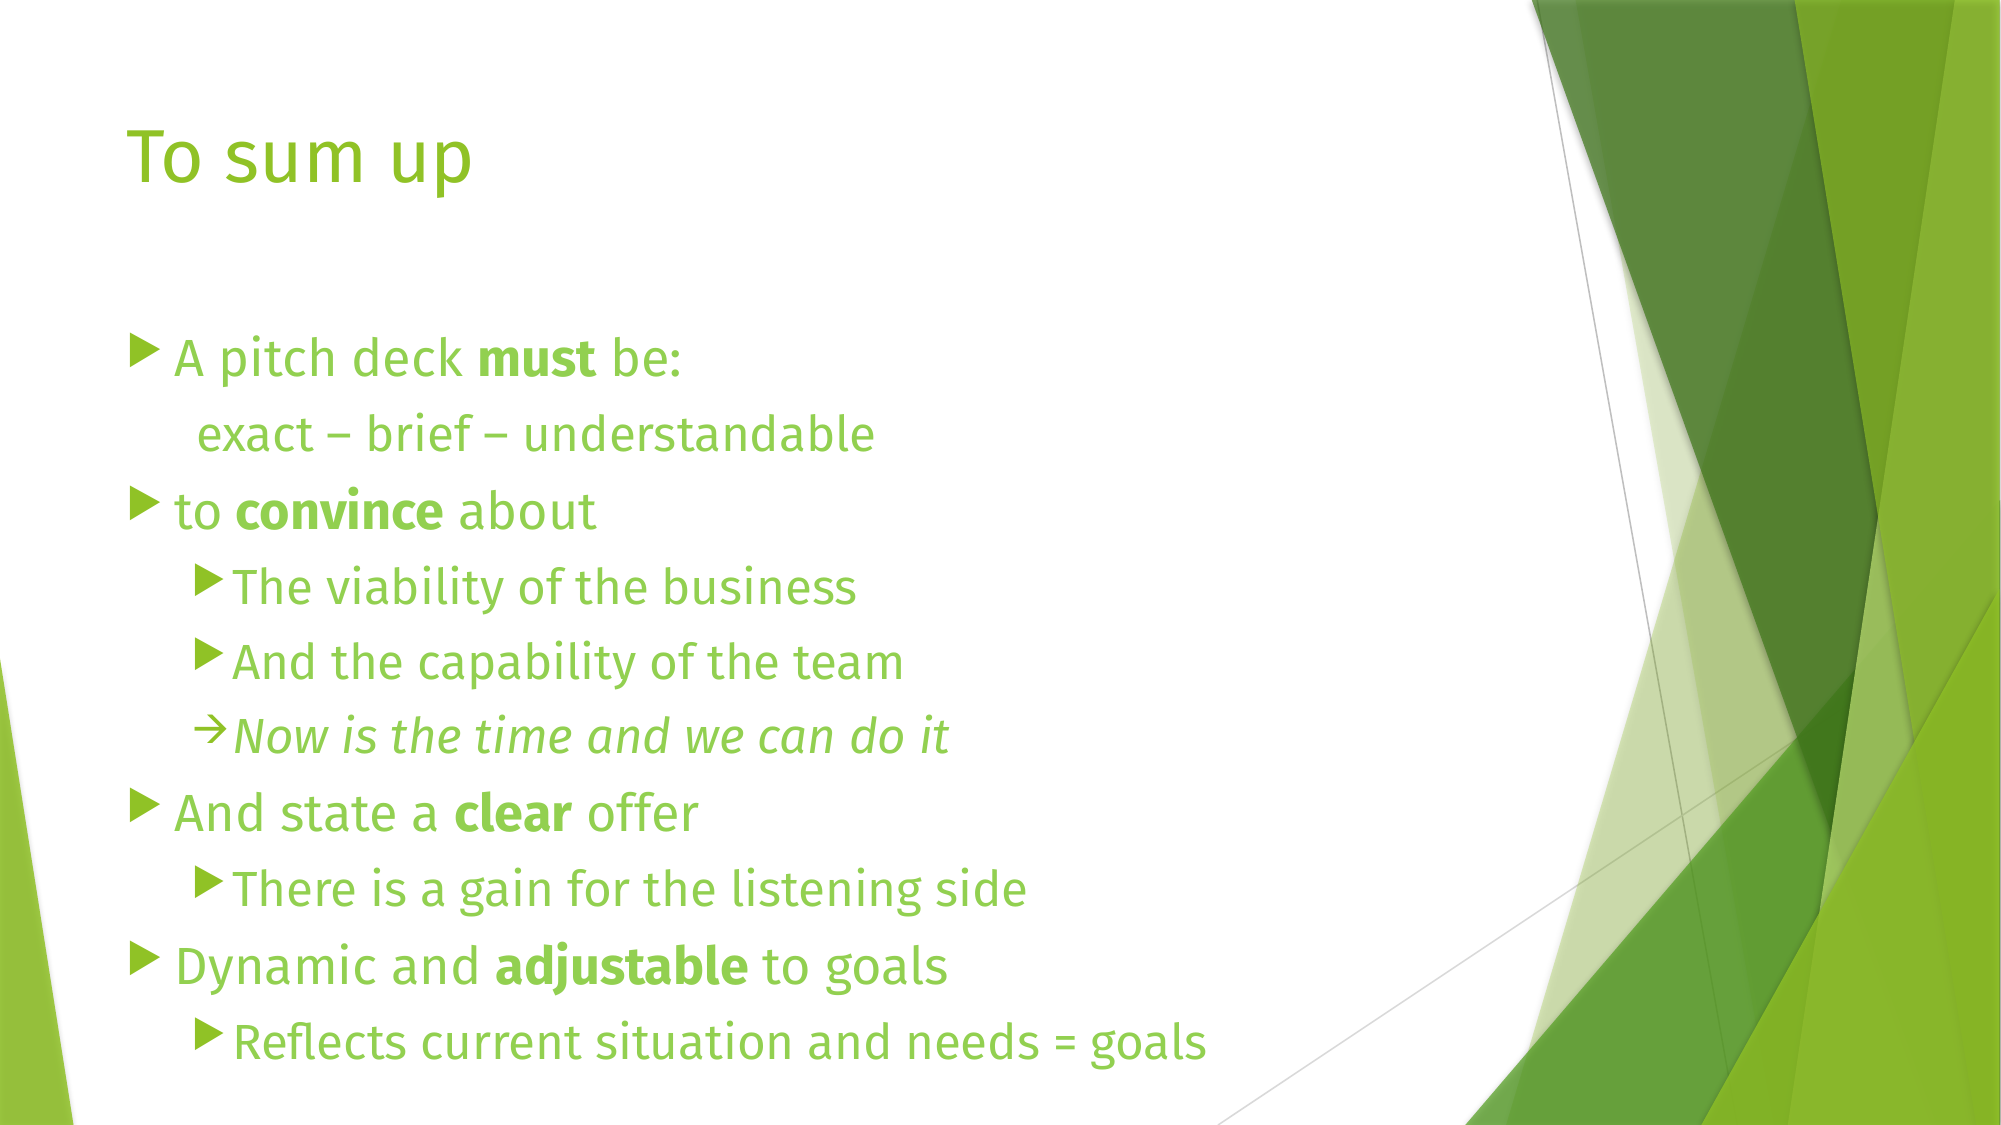

# To sum up
A pitch deck must be:
 exact – brief – understandable
to convince about
The viability of the business
And the capability of the team
Now is the time and we can do it
And state a clear offer
There is a gain for the listening side
Dynamic and adjustable to goals
Reflects current situation and needs = goals